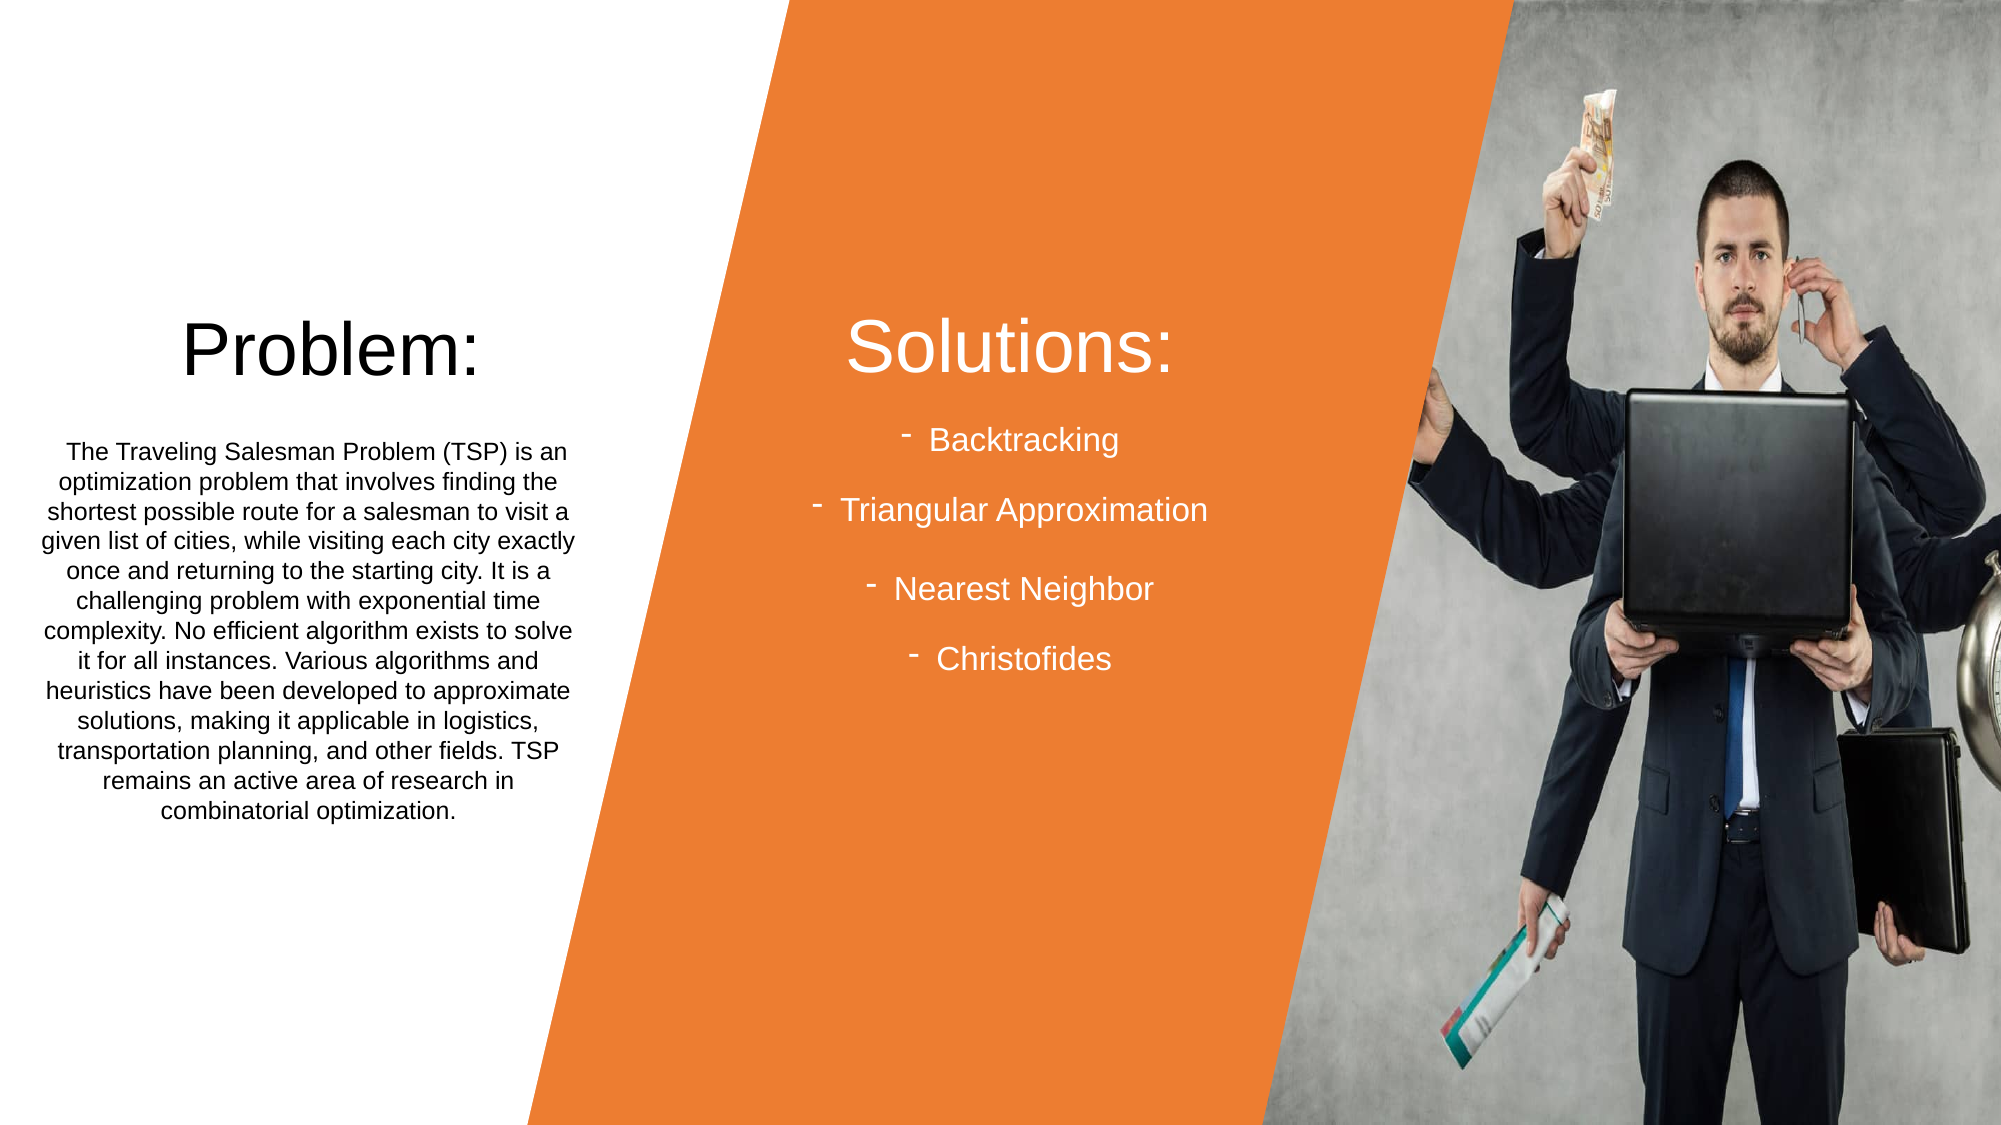

Problem:

The Traveling Salesman Problem (TSP) is an optimization problem that involves finding the shortest possible route for a salesman to visit a given list of cities, while visiting each city exactly once and returning to the starting city. It is a challenging problem with exponential time complexity. No efficient algorithm exists to solve it for all instances. Various algorithms and heuristics have been developed to approximate solutions, making it applicable in logistics, transportation planning, and other fields. TSP remains an active area of research in combinatorial optimization.
Solutions:

Backtracking

Triangular Approximation

Nearest Neighbor

Christofides